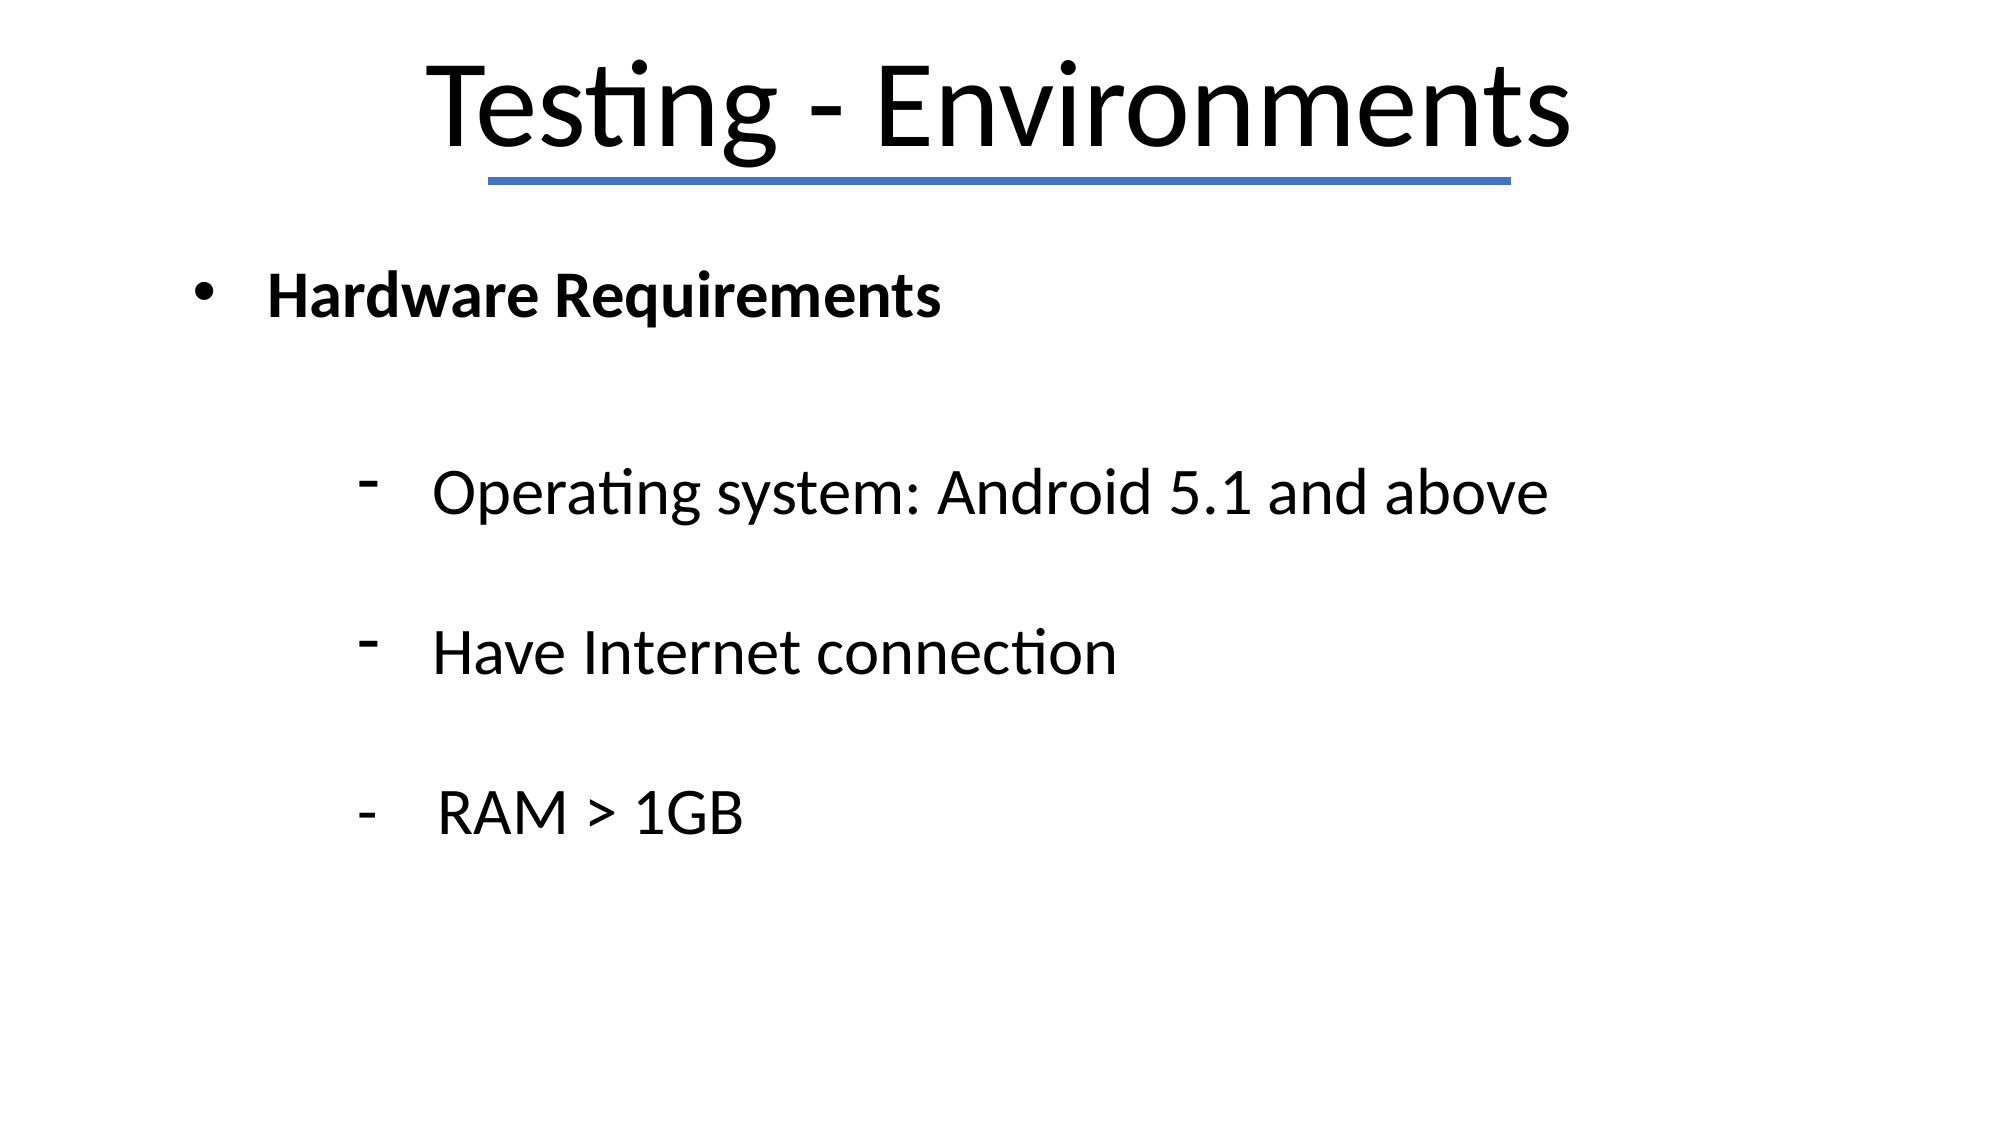

# Testing - Environments
Hardware Requirements
Operating system: Android 5.1 and above

Have Internet connection

-    RAM > 1GB